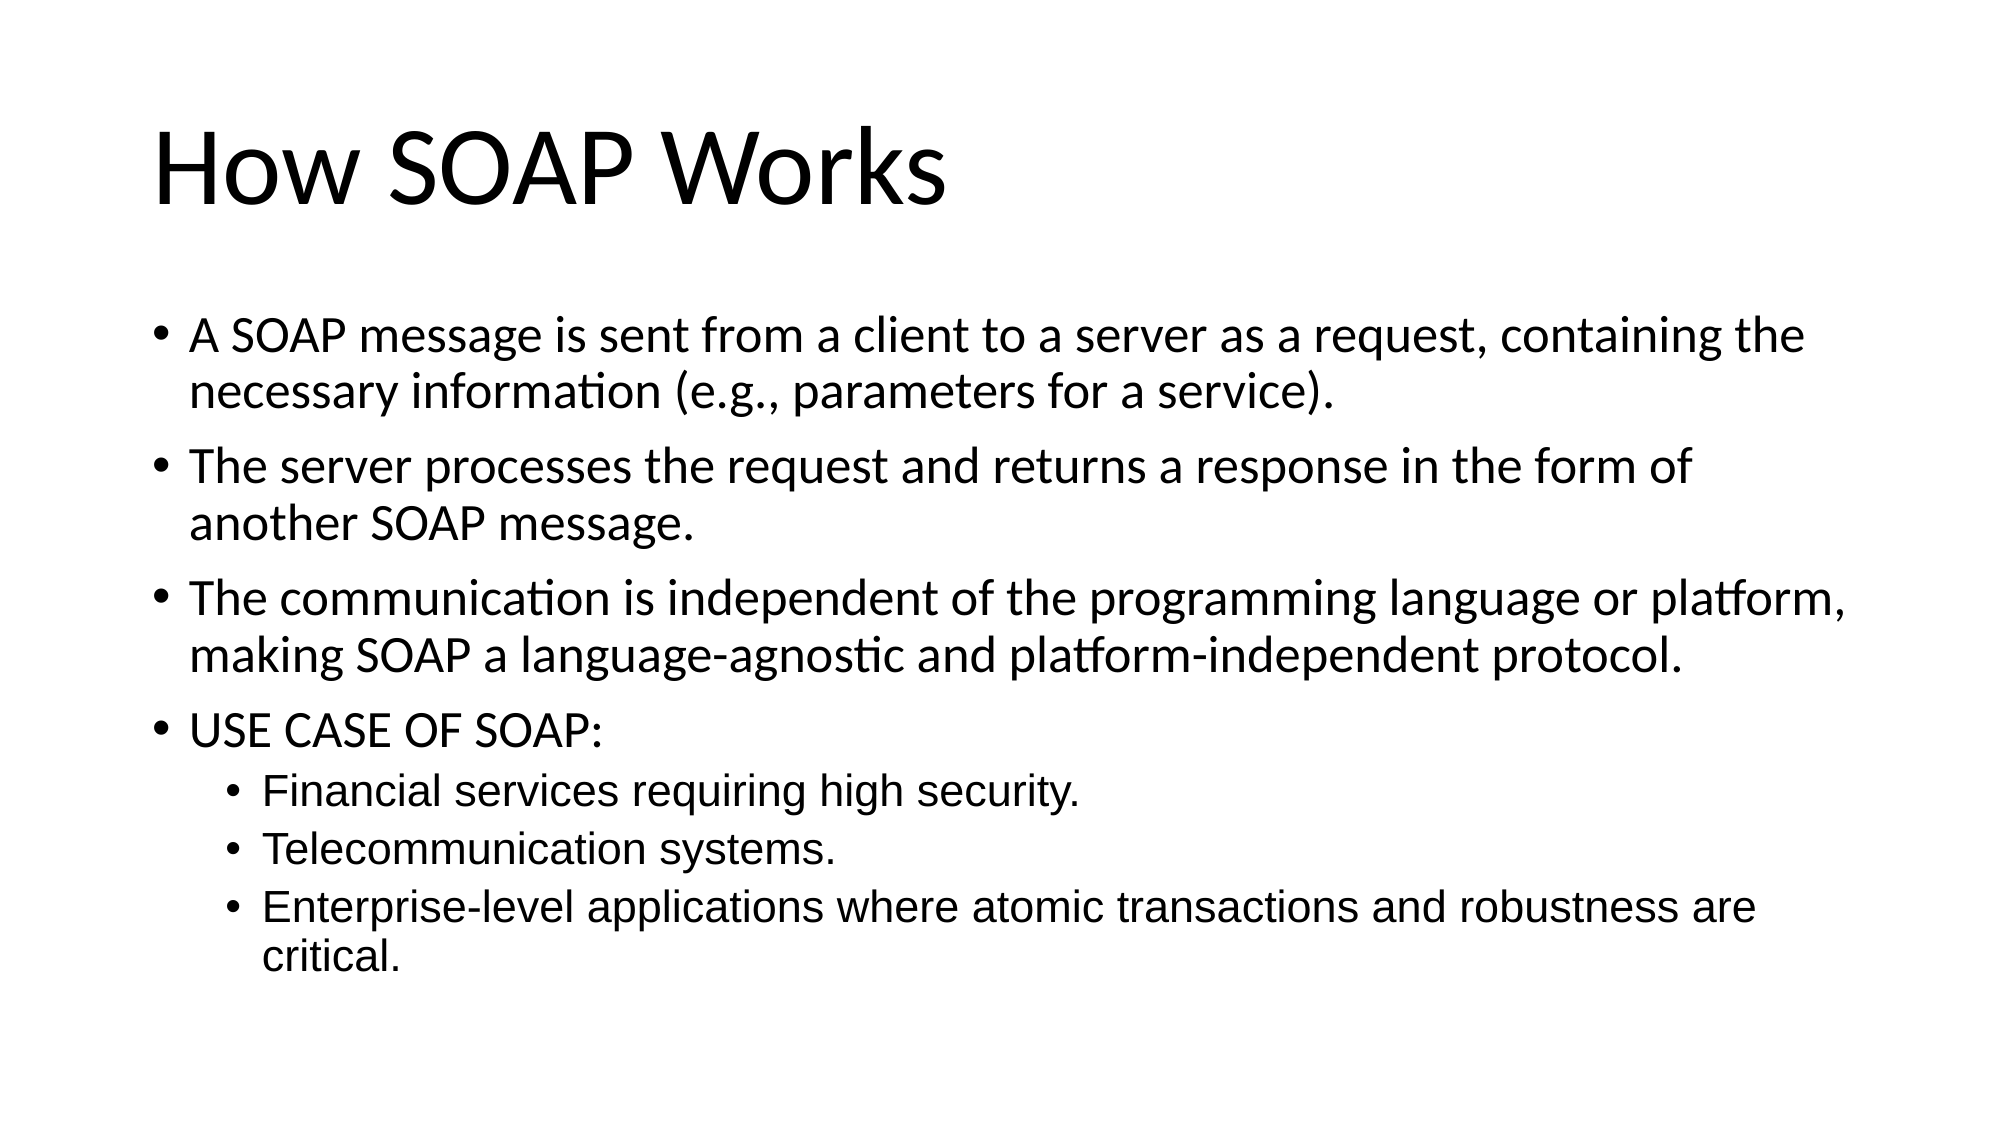

# How SOAP Works
A SOAP message is sent from a client to a server as a request, containing the necessary information (e.g., parameters for a service).
The server processes the request and returns a response in the form of another SOAP message.
The communication is independent of the programming language or platform, making SOAP a language-agnostic and platform-independent protocol.
USE CASE OF SOAP:
Financial services requiring high security.
Telecommunication systems.
Enterprise-level applications where atomic transactions and robustness are critical.